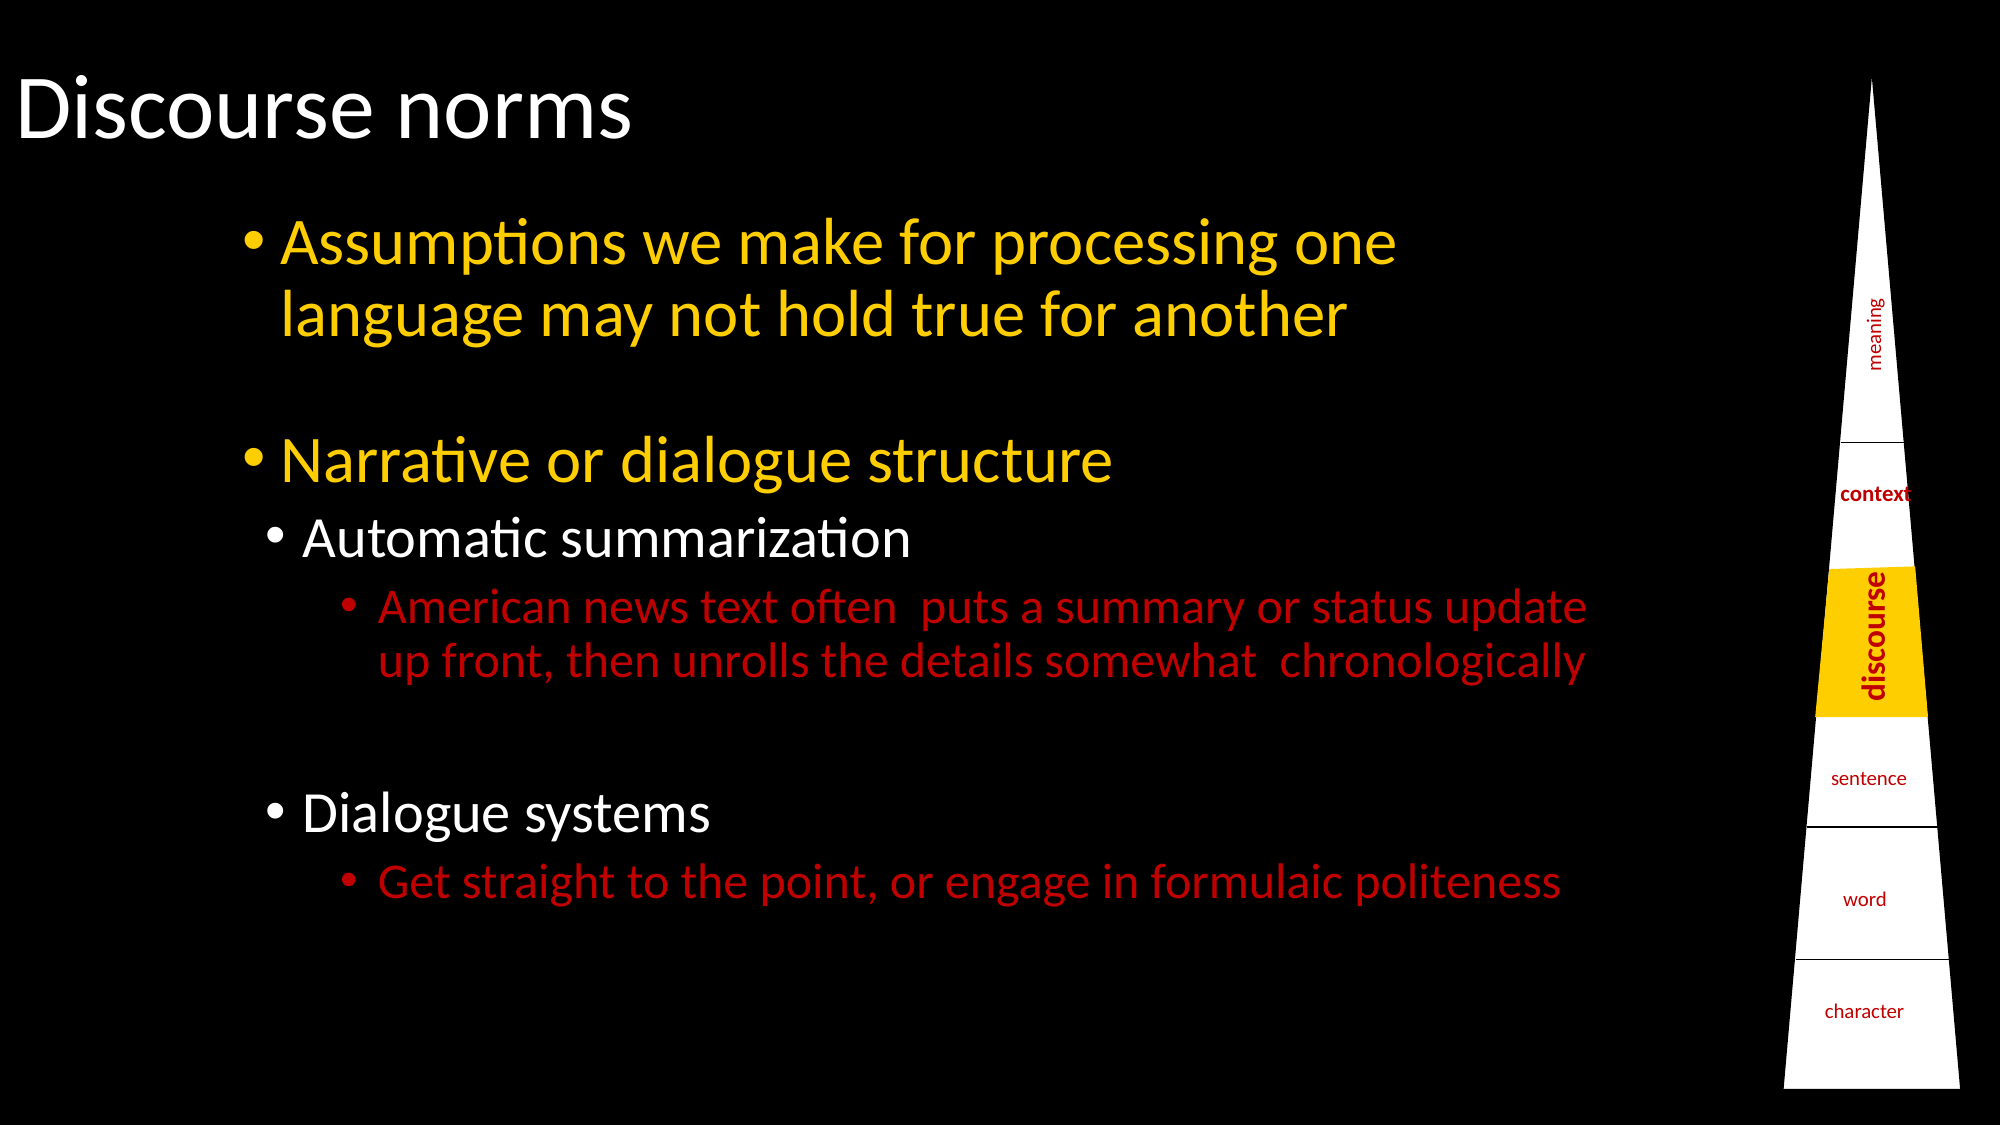

# Discourse norms

meaning
context
discourse
sentence
word
character

discourse
Assumptions we make for processing one language may not hold true for another

Narrative or dialogue structure
Automatic summarization
American news text often  puts a summary or status update up front, then unrolls the details somewhat  chronologically

Dialogue systems
Get straight to the point, or engage in formulaic politeness